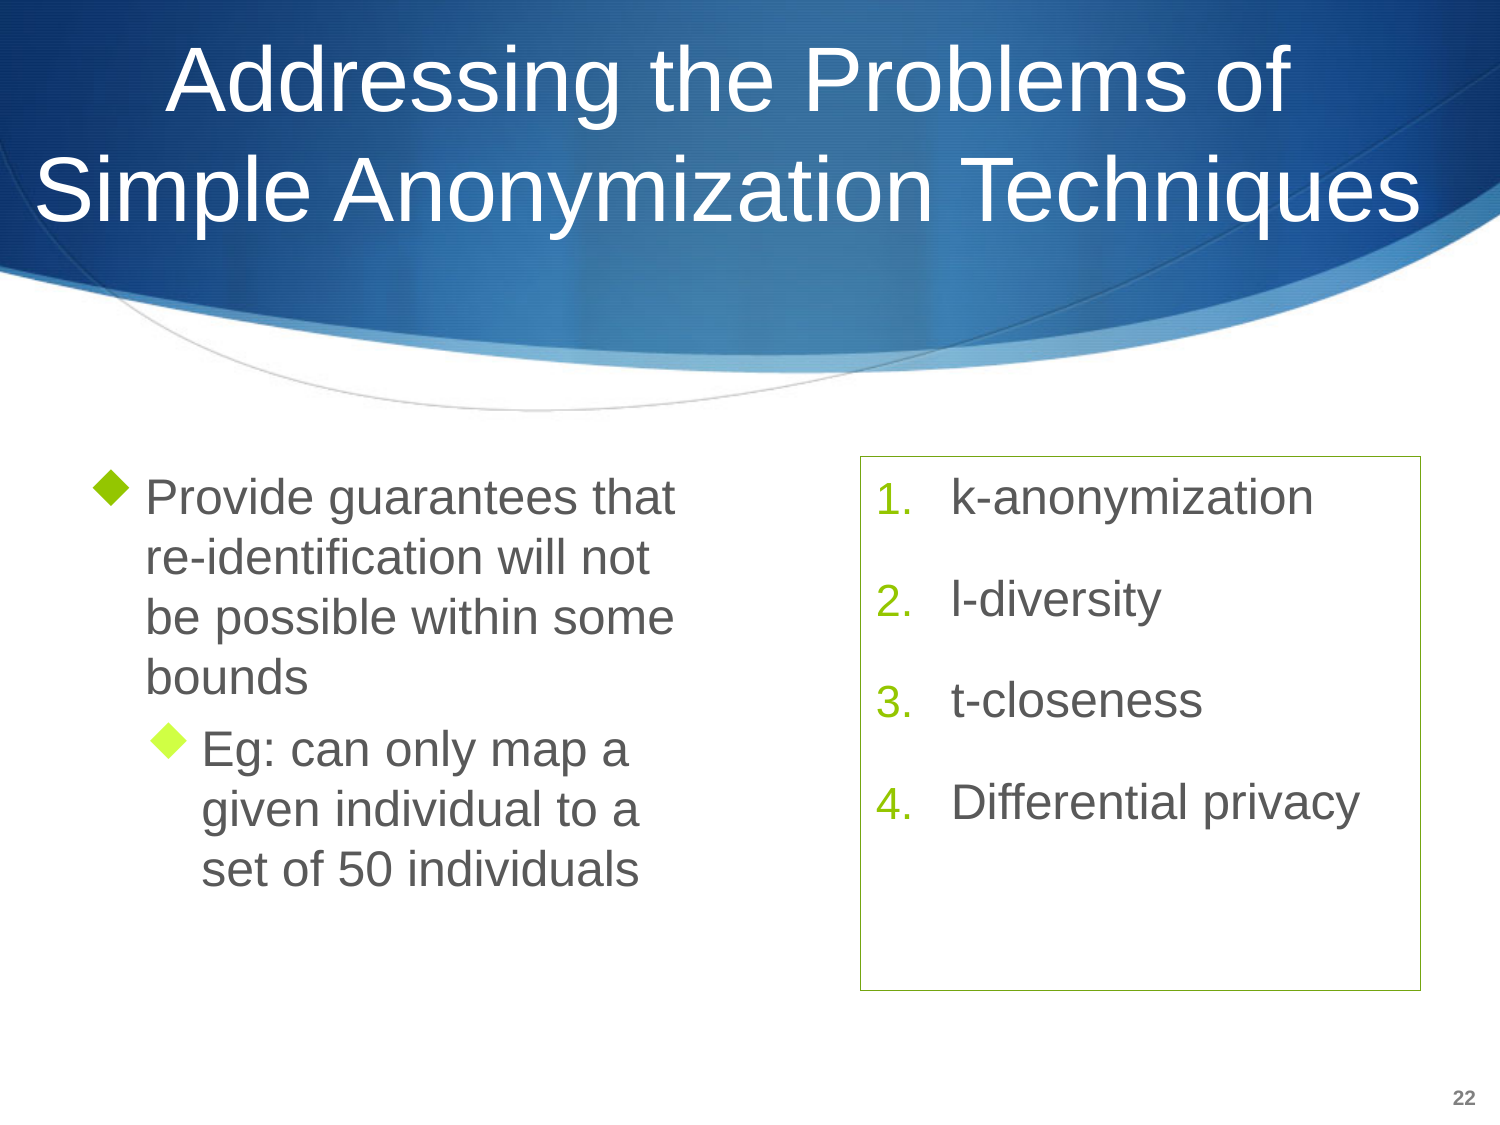

# Addressing the Problems of Simple Anonymization Techniques
Provide guarantees that re-identification will not be possible within some bounds
Eg: can only map a given individual to a set of 50 individuals
k-anonymization
l-diversity
t-closeness
Differential privacy
22